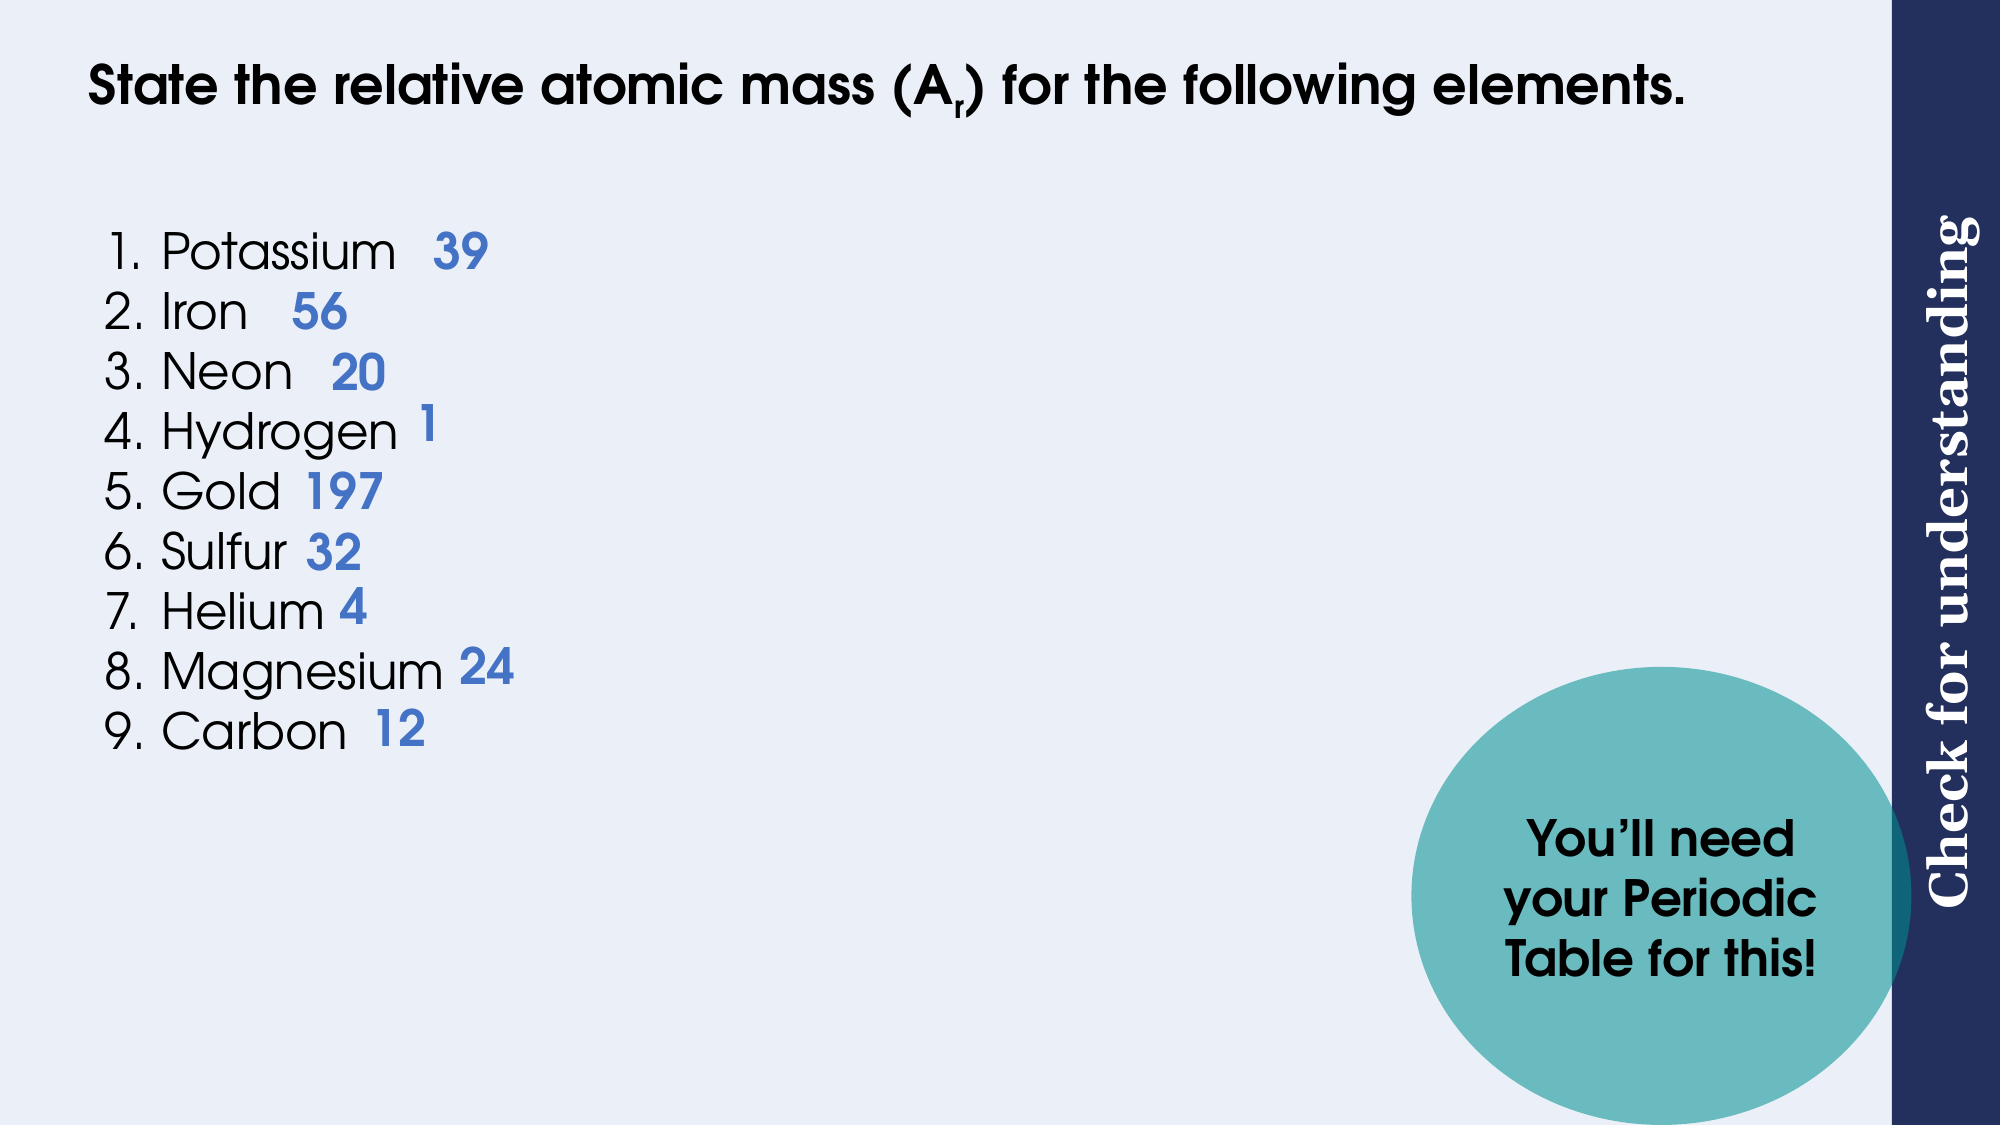

# State the relative atomic mass (Ar) for the following elements.
Potassium
Iron
Neon
Hydrogen
Gold
Sulfur
Helium
Magnesium
Carbon
39
56
20
1
197
32
4
24
You’ll need your Periodic Table for this!
12